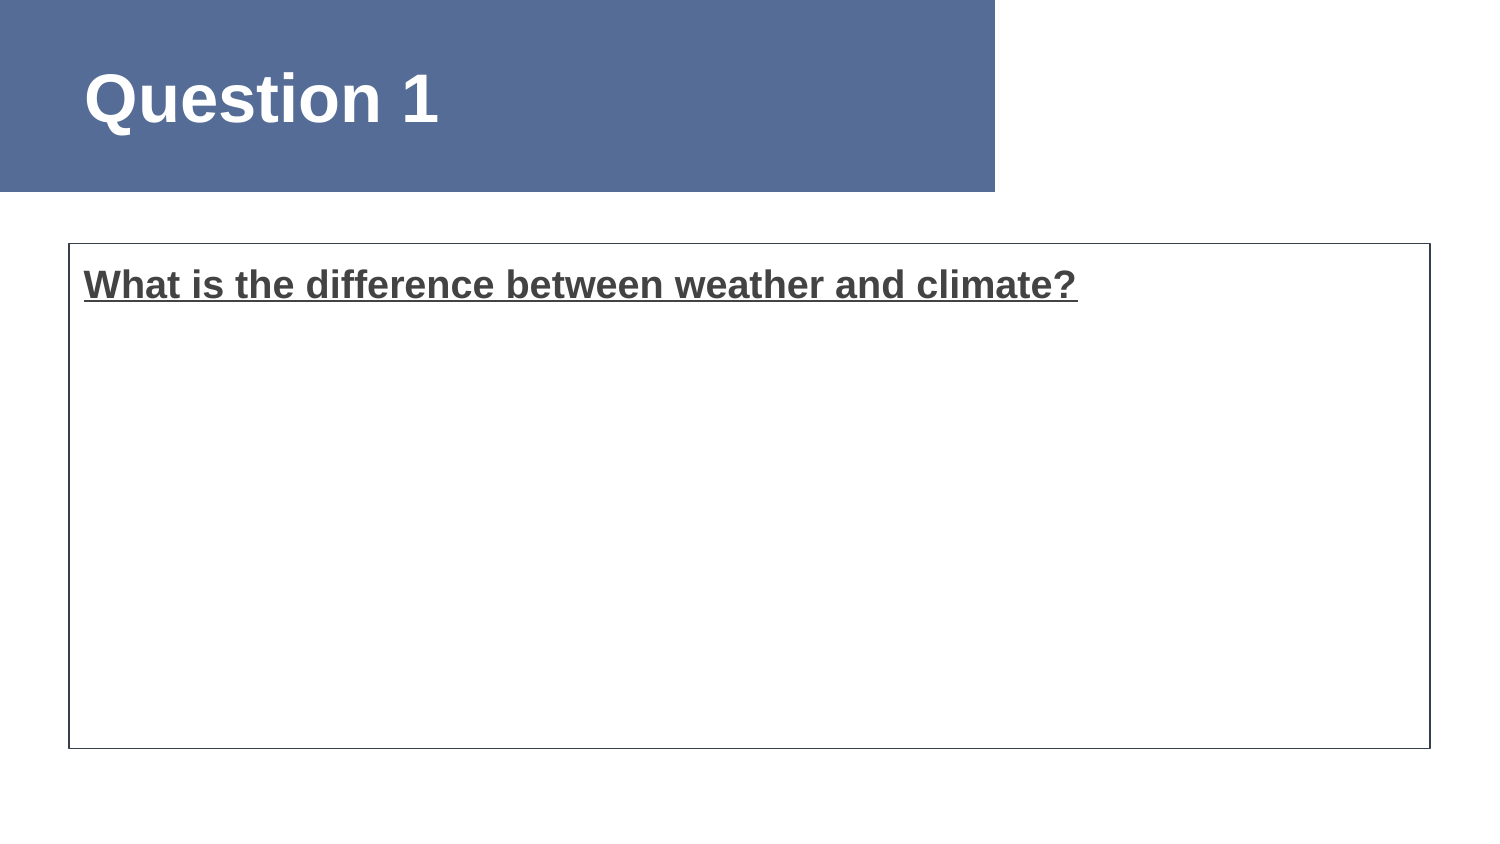

Question 1
What is the difference between weather and climate?